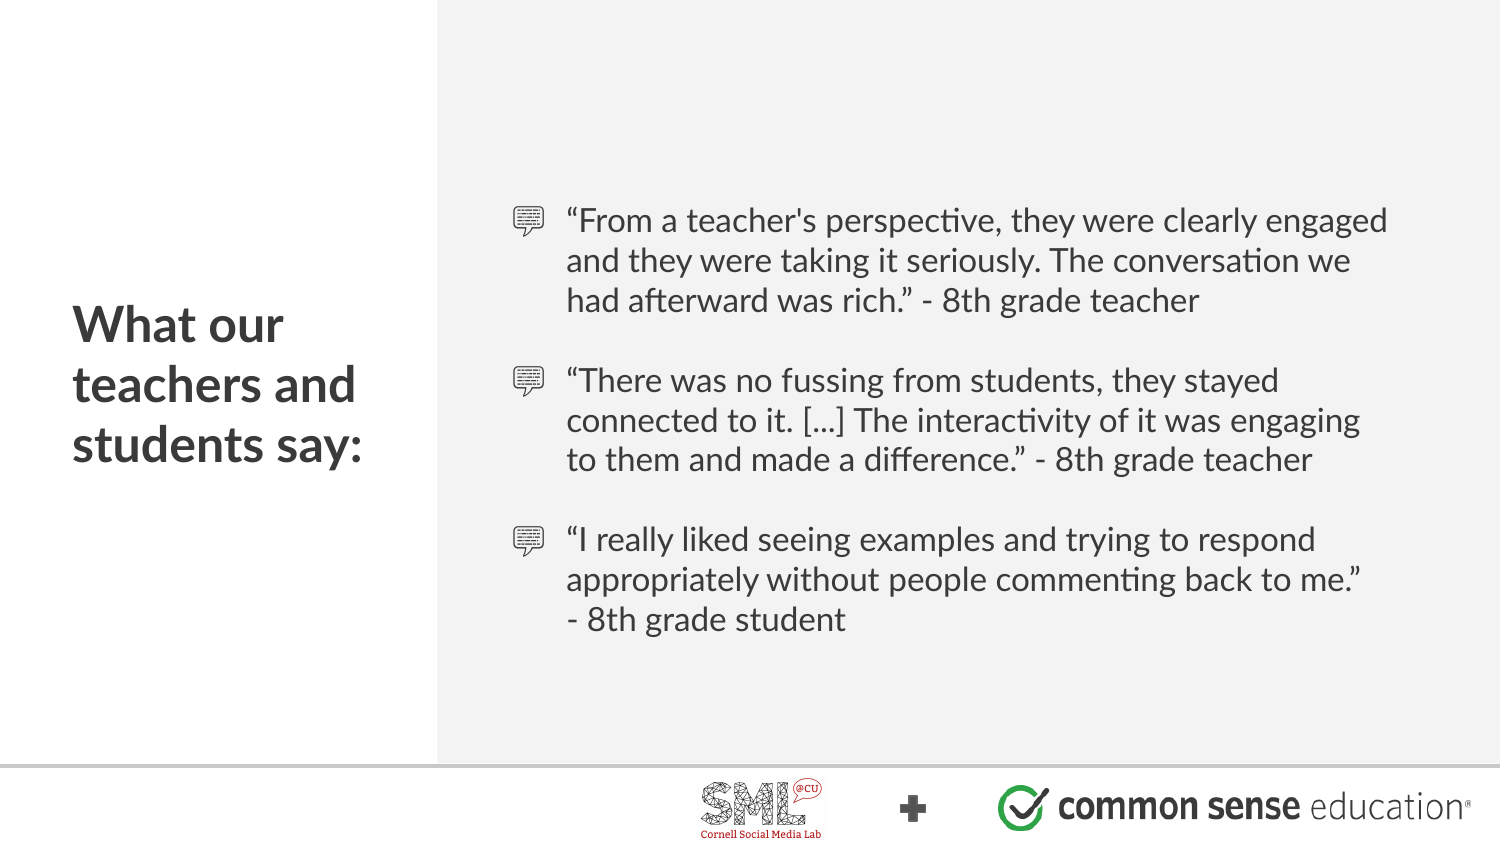

What our teachers and students say:

“From a teacher's perspective, they were clearly engaged and they were taking it seriously. The conversation we had afterward was rich.” - 8th grade teacher

“There was no fussing from students, they stayed connected to it. [...] The interactivity of it was engaging to them and made a difference.” - 8th grade teacher

“I really liked seeing examples and trying to respond appropriately without people commenting back to me.”
- 8th grade student